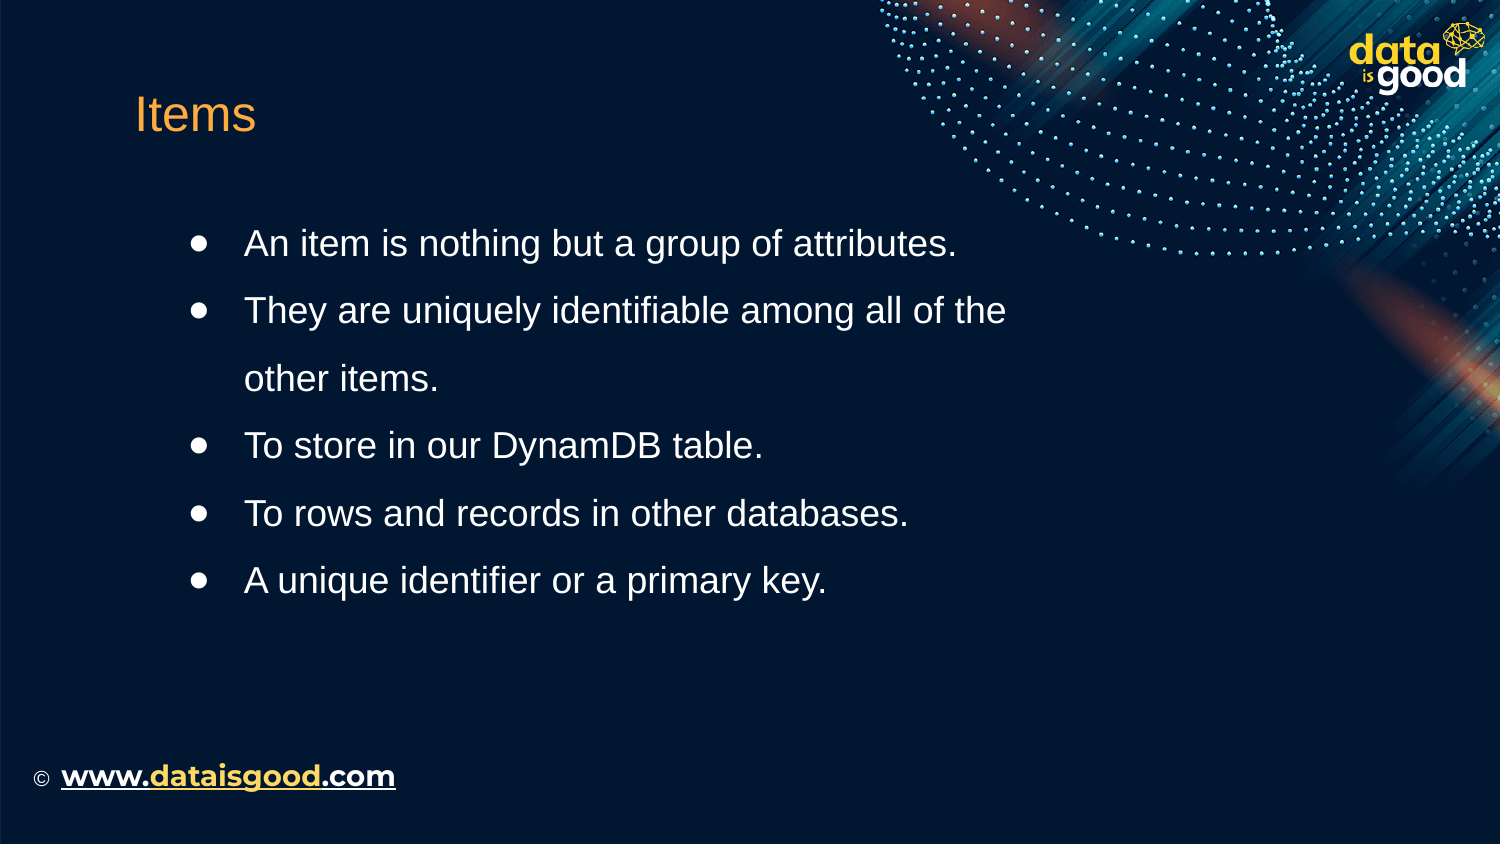

# Items
An item is nothing but a group of attributes.
They are uniquely identifiable among all of the other items.
To store in our DynamDB table.
To rows and records in other databases.
A unique identifier or a primary key.